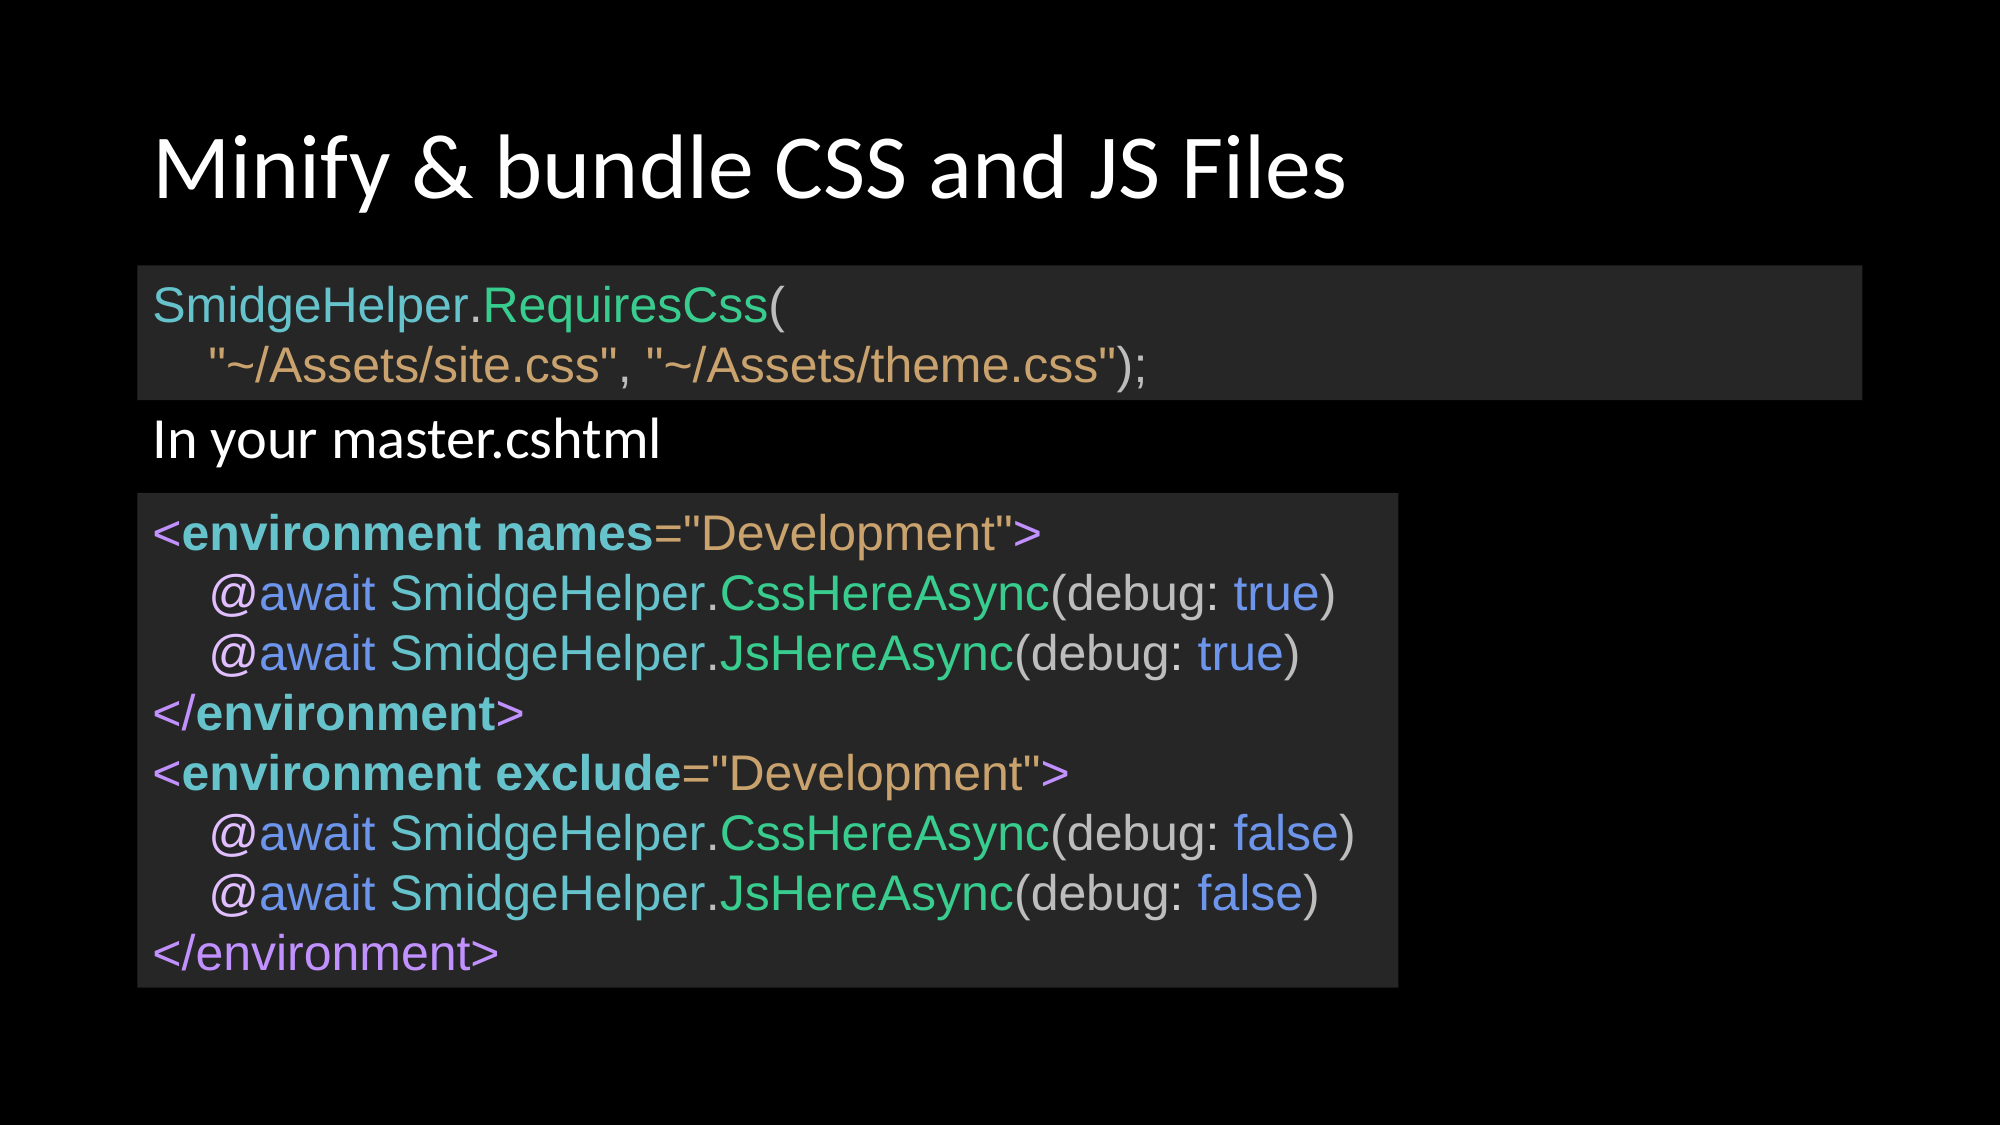

# Minify & bundle CSS and JS Files
SmidgeHelper.RequiresCss(
    "~/Assets/site.css", "~/Assets/theme.css");
In your master.cshtml
<environment names="Development">
    @await SmidgeHelper.CssHereAsync(debug: true)
    @await SmidgeHelper.JsHereAsync(debug: true)
</environment>
<environment exclude="Development">
    @await SmidgeHelper.CssHereAsync(debug: false)
    @await SmidgeHelper.JsHereAsync(debug: false)
</environment>